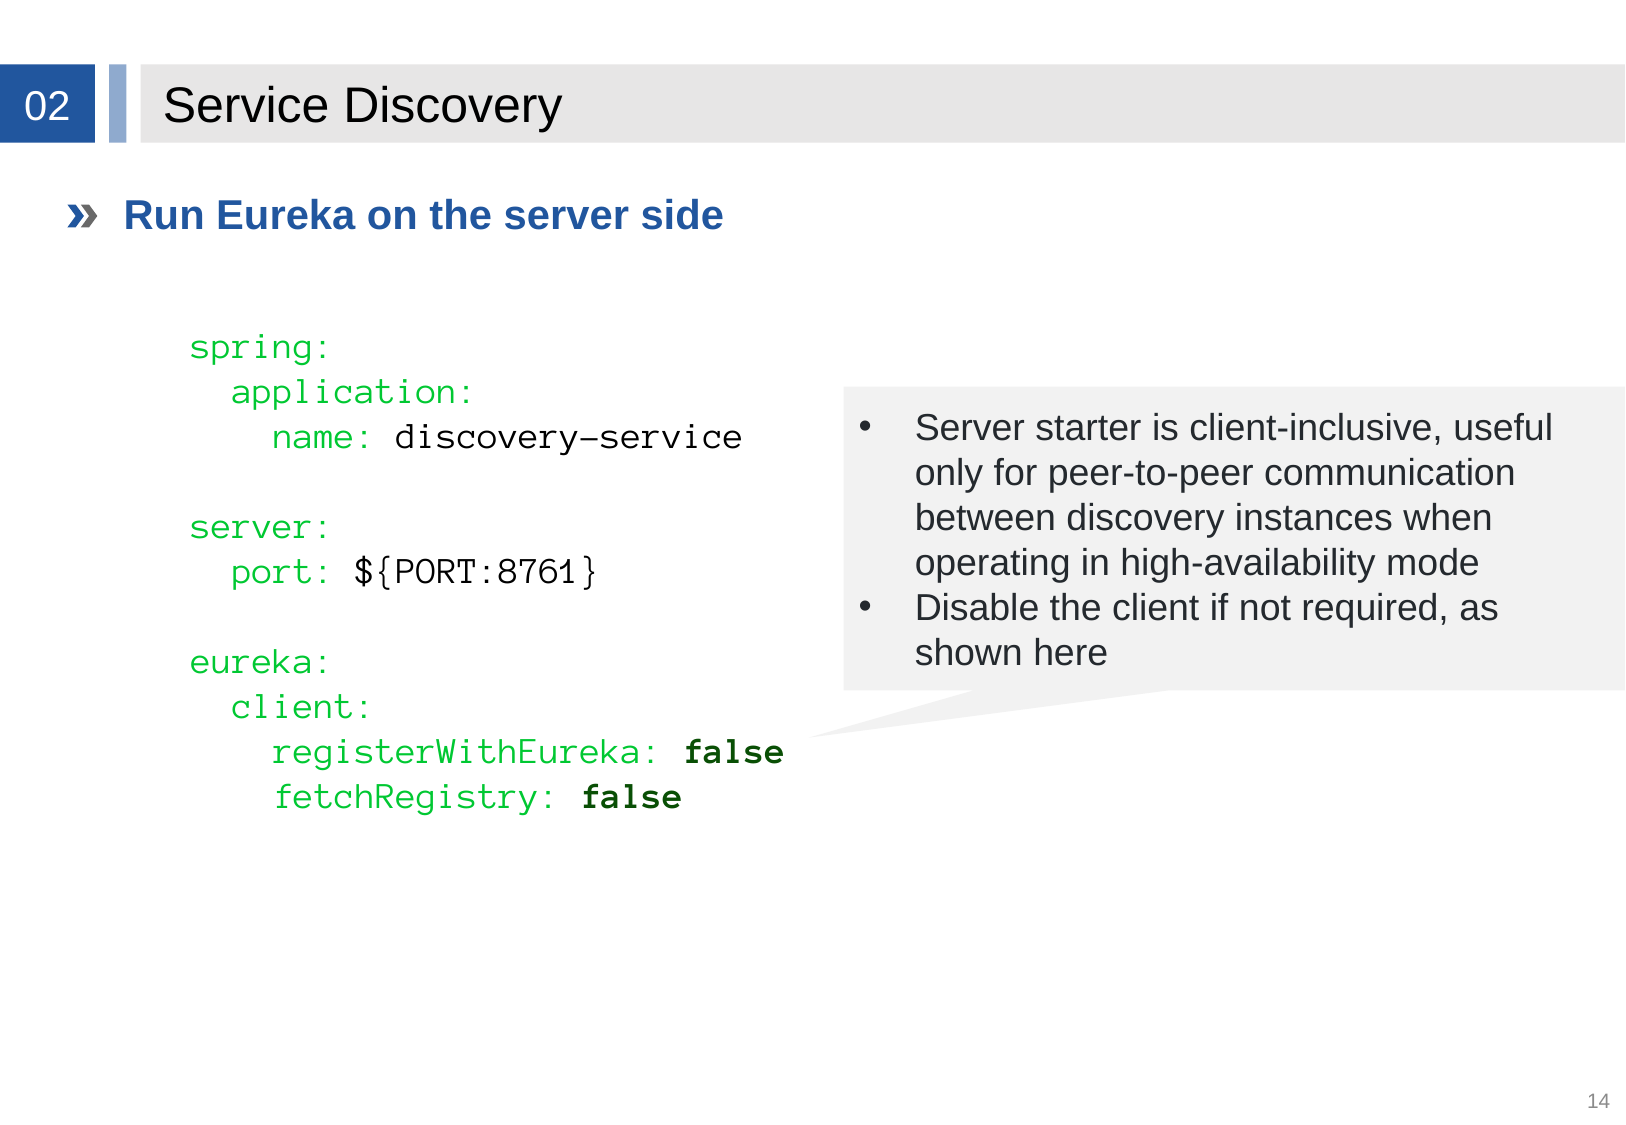

# Service Discovery
02
Run Eureka on the server side

spring:
  application:
    name: discovery-service

server:
  port: ${PORT:8761}

eureka:
  client:
    registerWithEureka: false
    fetchRegistry: false
Server starter is client-inclusive, useful only for peer-to-peer communication between discovery instances when operating in high-availability mode
Disable the client if not required, as shown here
14